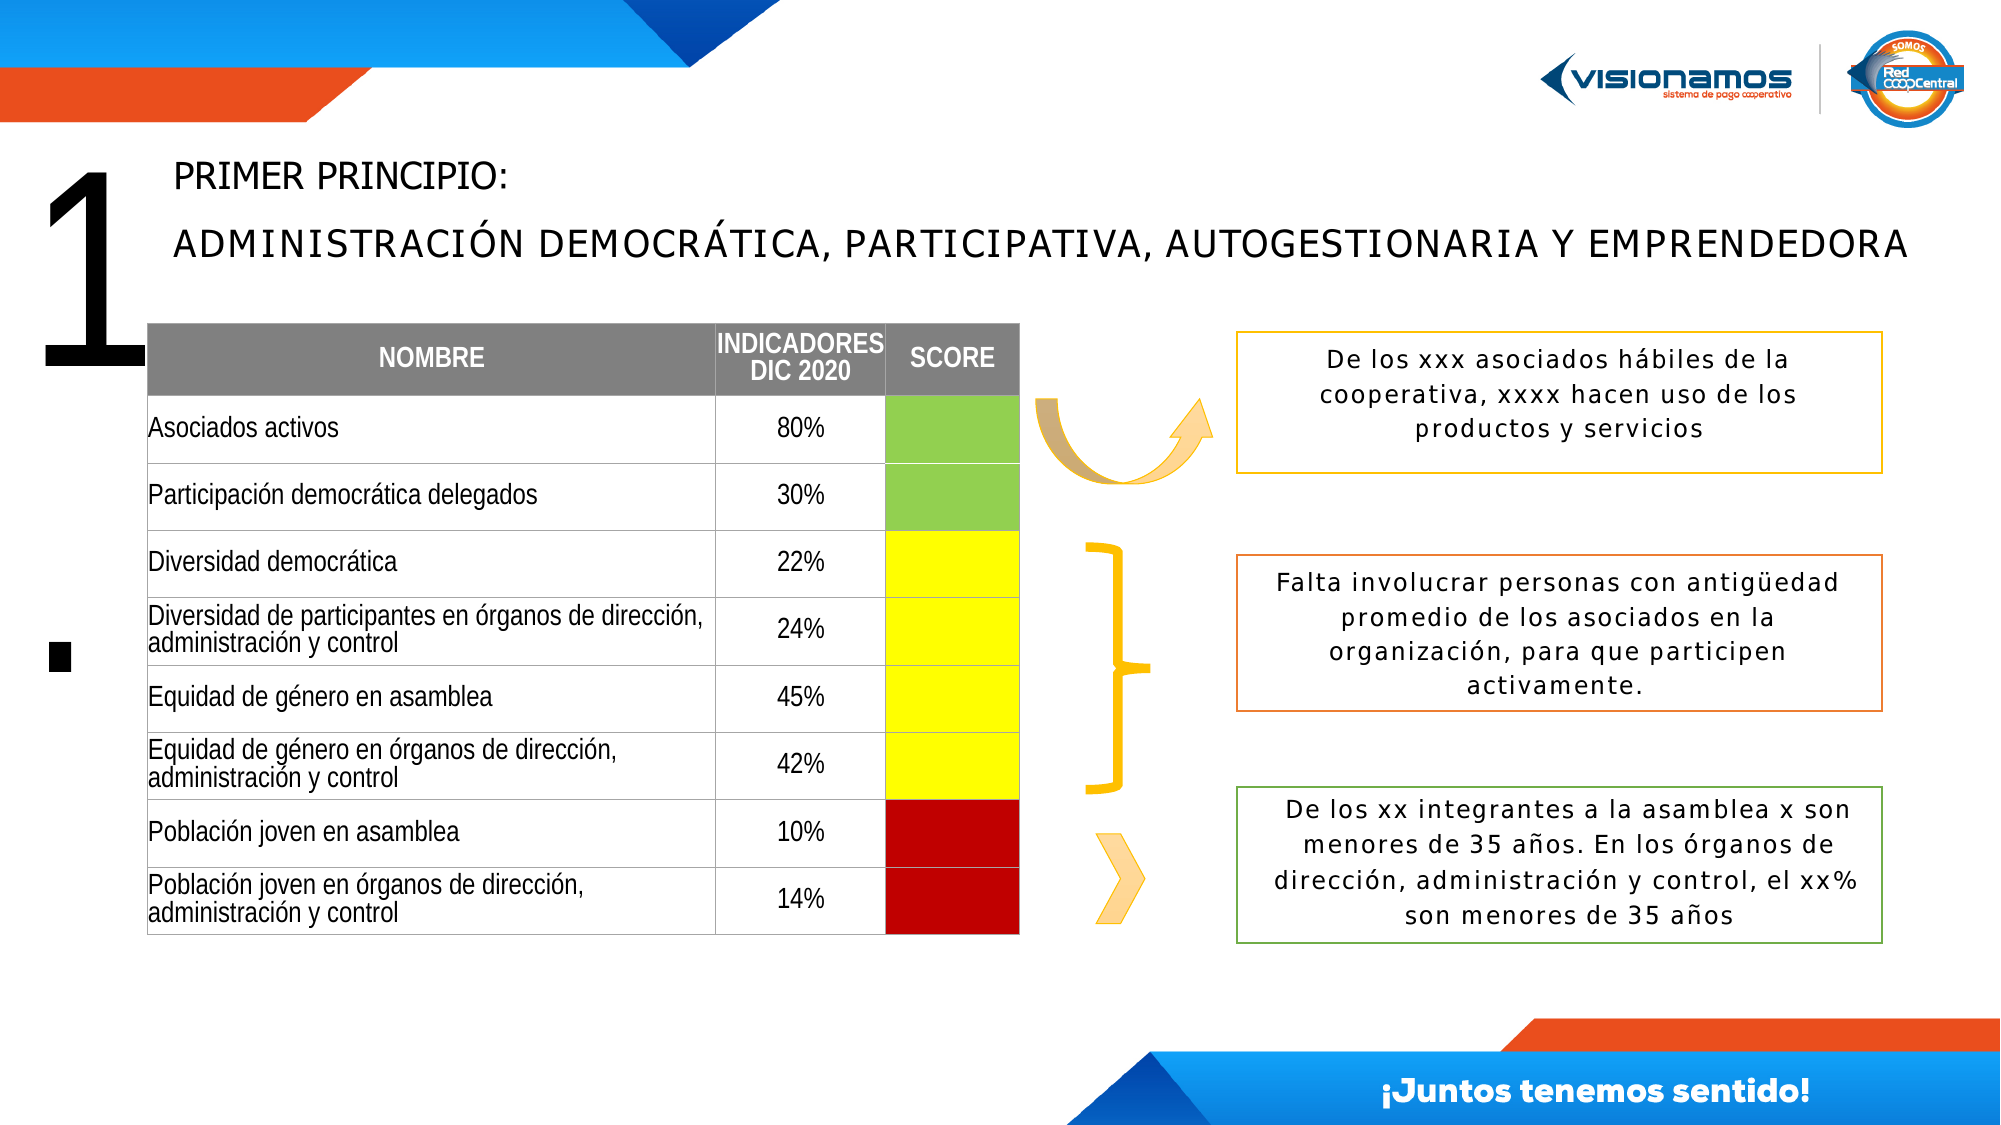

1.
PRIMER PRINCIPIO:
ADMINISTRACIÓN DEMOCRÁTICA, PARTICIPATIVA, AUTOGESTIONARIA Y EMPRENDEDORA
| NOMBRE | INDICADORES DIC 2020 | SCORE |
| --- | --- | --- |
| Asociados activos | 80% | VERDE |
| Participación democrática delegados | 30% | VERDE |
| Diversidad democrática | 22% | AMARILLO |
| Diversidad de participantes en órganos de dirección, administración y control | 24% | AMARILLO |
| Equidad de género en asamblea | 45% | AMARILLO |
| Equidad de género en órganos de dirección, administración y control | 42% | AMARILLO |
| Población joven en asamblea | 10% | ROJO |
| Población joven en órganos de dirección, administración y control | 14% | ROJO |
De los xxx asociados hábiles de la cooperativa, xxxx hacen uso de los productos y servicios

Falta involucrar personas con antigüedad promedio de los asociados en la organización, para que participen activamente.
De los xx integrantes a la asamblea x son menores de 35 años. En los órganos de dirección, administración y control, el xx% son menores de 35 años